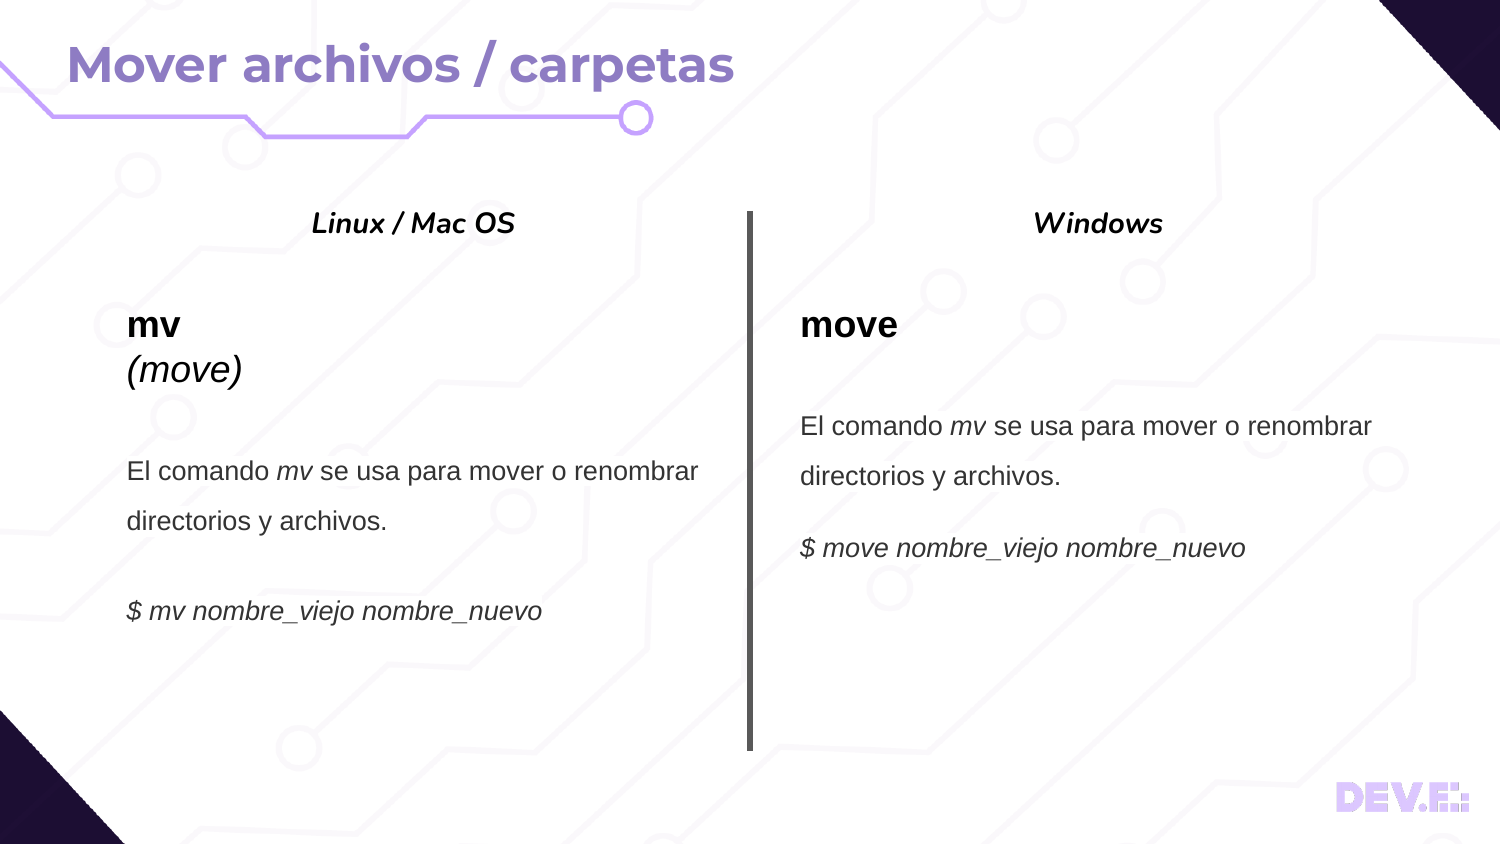

# Mover archivos / carpetas
Linux / Mac OS
Windows
mv
(move)

El comando mv se usa para mover o renombrar
directorios y archivos.
$ mv nombre_viejo nombre_nuevo
move

El comando mv se usa para mover o renombrar
directorios y archivos.
$ move nombre_viejo nombre_nuevo